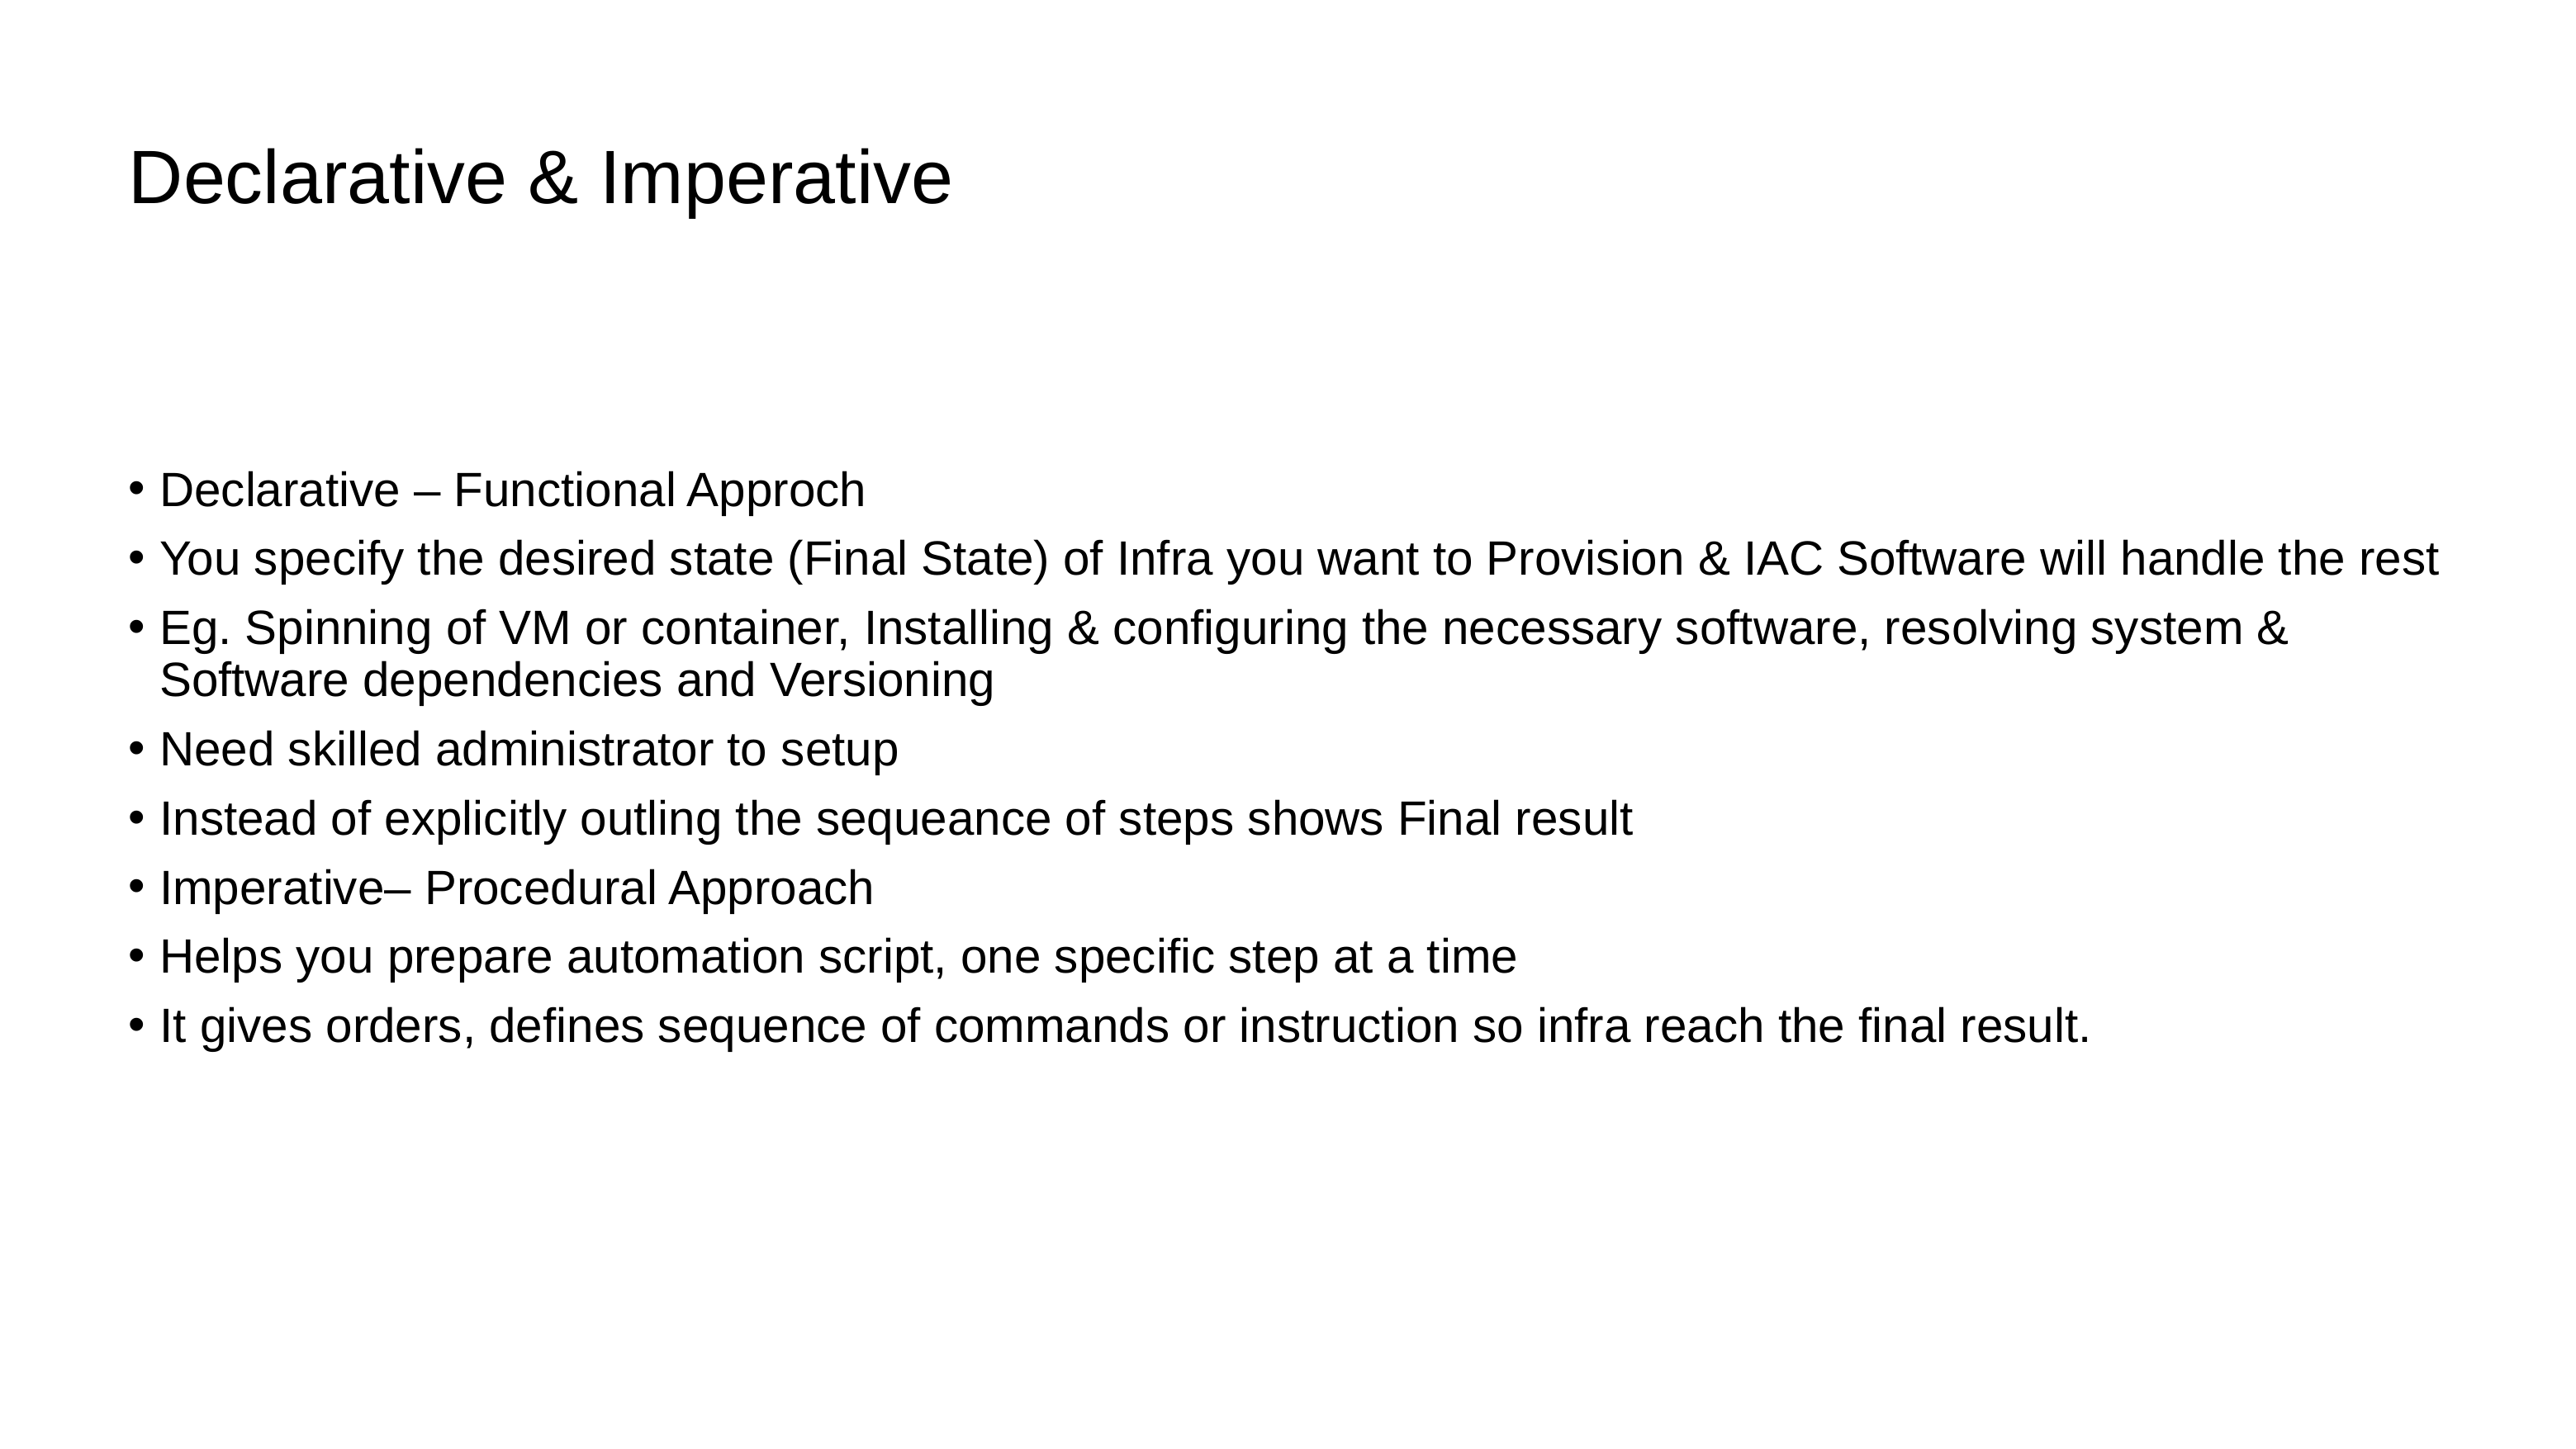

# Declarative & Imperative
Declarative – Functional Approch
You specify the desired state (Final State) of Infra you want to Provision & IAC Software will handle the rest
Eg. Spinning of VM or container, Installing & configuring the necessary software, resolving system & Software dependencies and Versioning
Need skilled administrator to setup
Instead of explicitly outling the sequeance of steps shows Final result
Imperative– Procedural Approach
Helps you prepare automation script, one specific step at a time
It gives orders, defines sequence of commands or instruction so infra reach the final result.